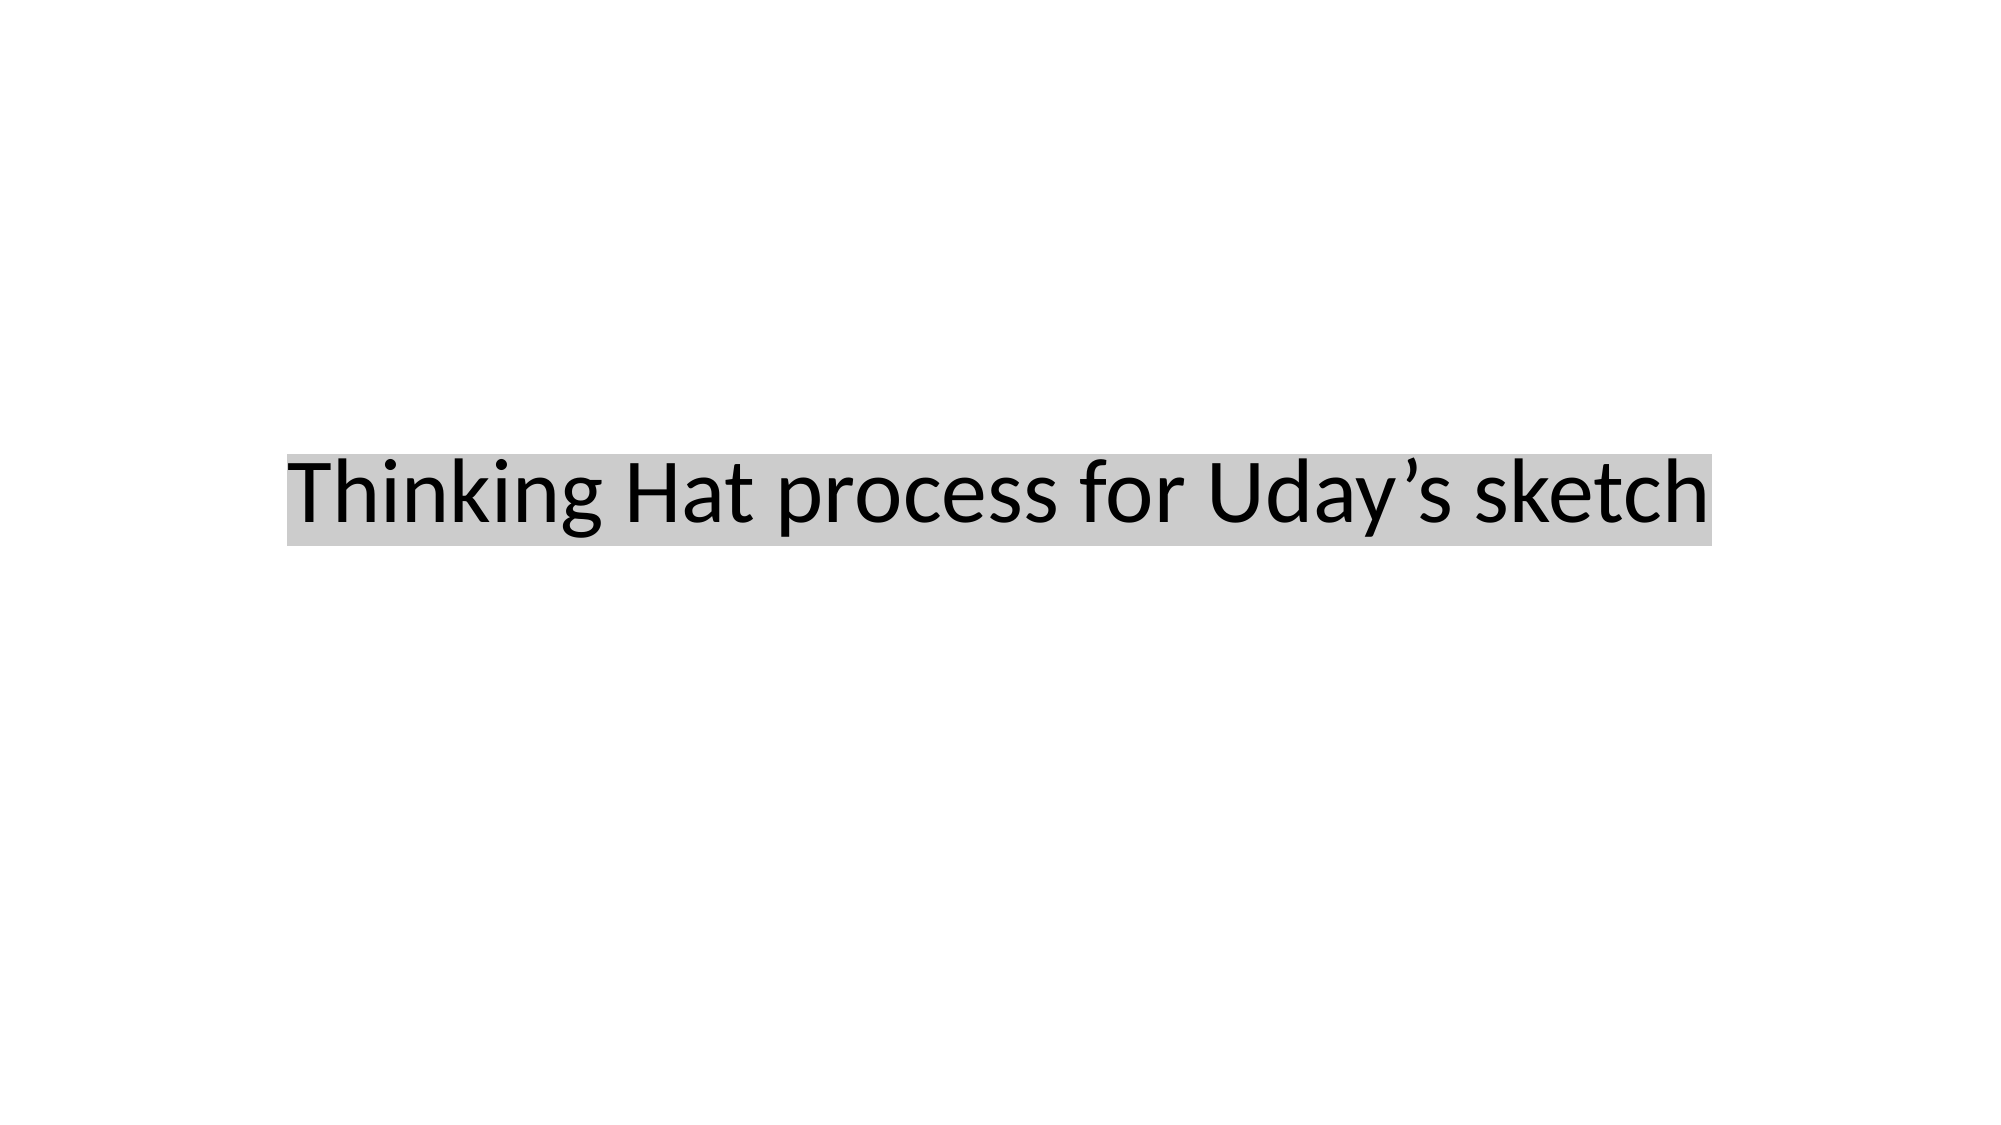

# Thinking Hat process for Uday’s sketch